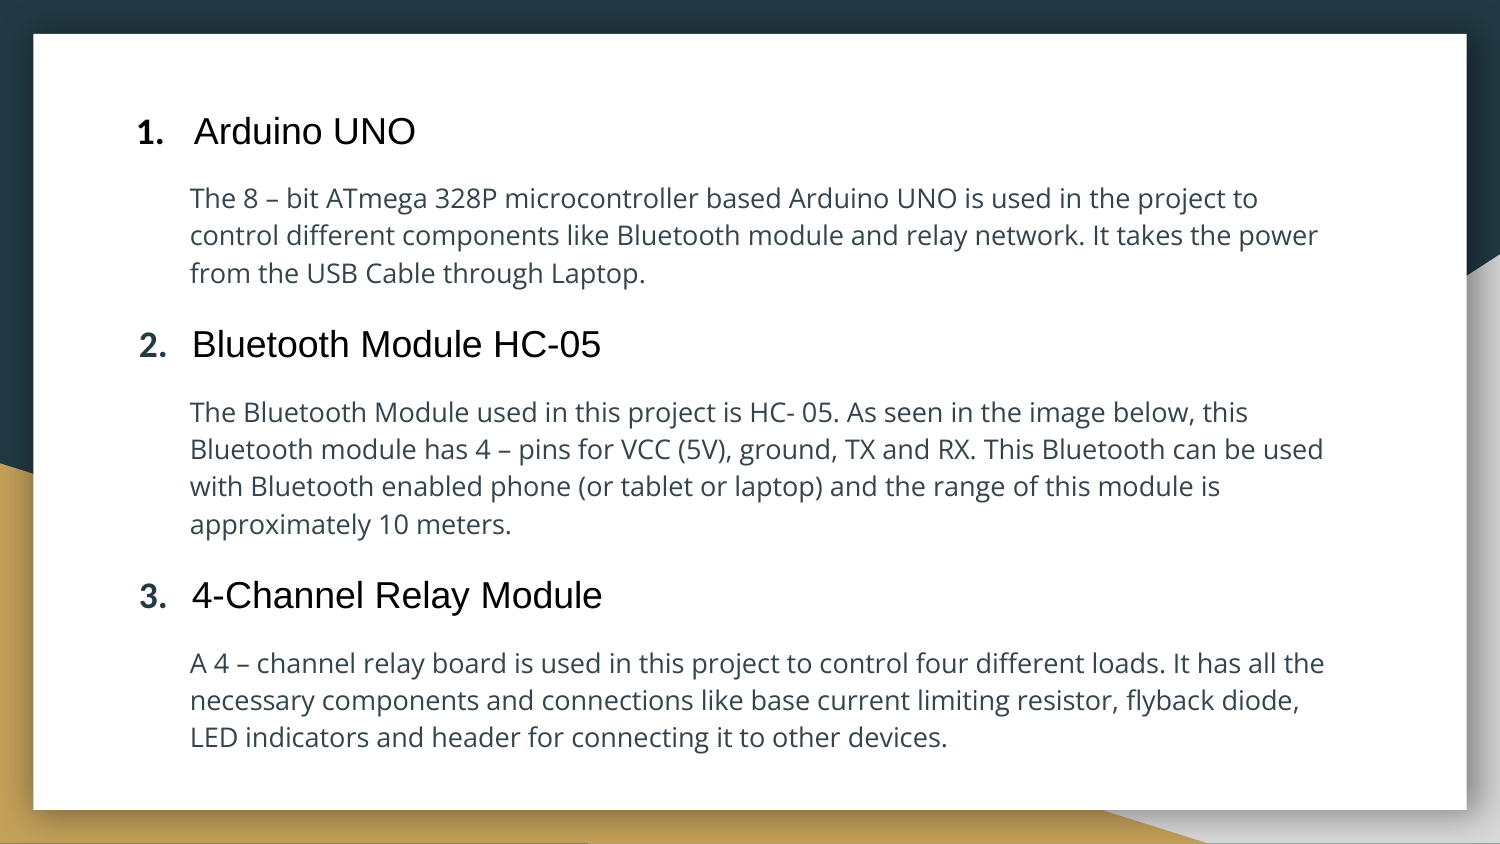

1.   Arduino UNO
The 8 – bit ATmega 328P microcontroller based Arduino UNO is used in the project to control different components like Bluetooth module and relay network. It takes the power from the USB Cable through Laptop.
2.    Bluetooth Module HC-05
The Bluetooth Module used in this project is HC- 05. As seen in the image below, this Bluetooth module has 4 – pins for VCC (5V), ground, TX and RX. This Bluetooth can be used with Bluetooth enabled phone (or tablet or laptop) and the range of this module is approximately 10 meters.
3.    4-Channel Relay Module
A 4 – channel relay board is used in this project to control four different loads. It has all the necessary components and connections like base current limiting resistor, flyback diode, LED indicators and header for connecting it to other devices.